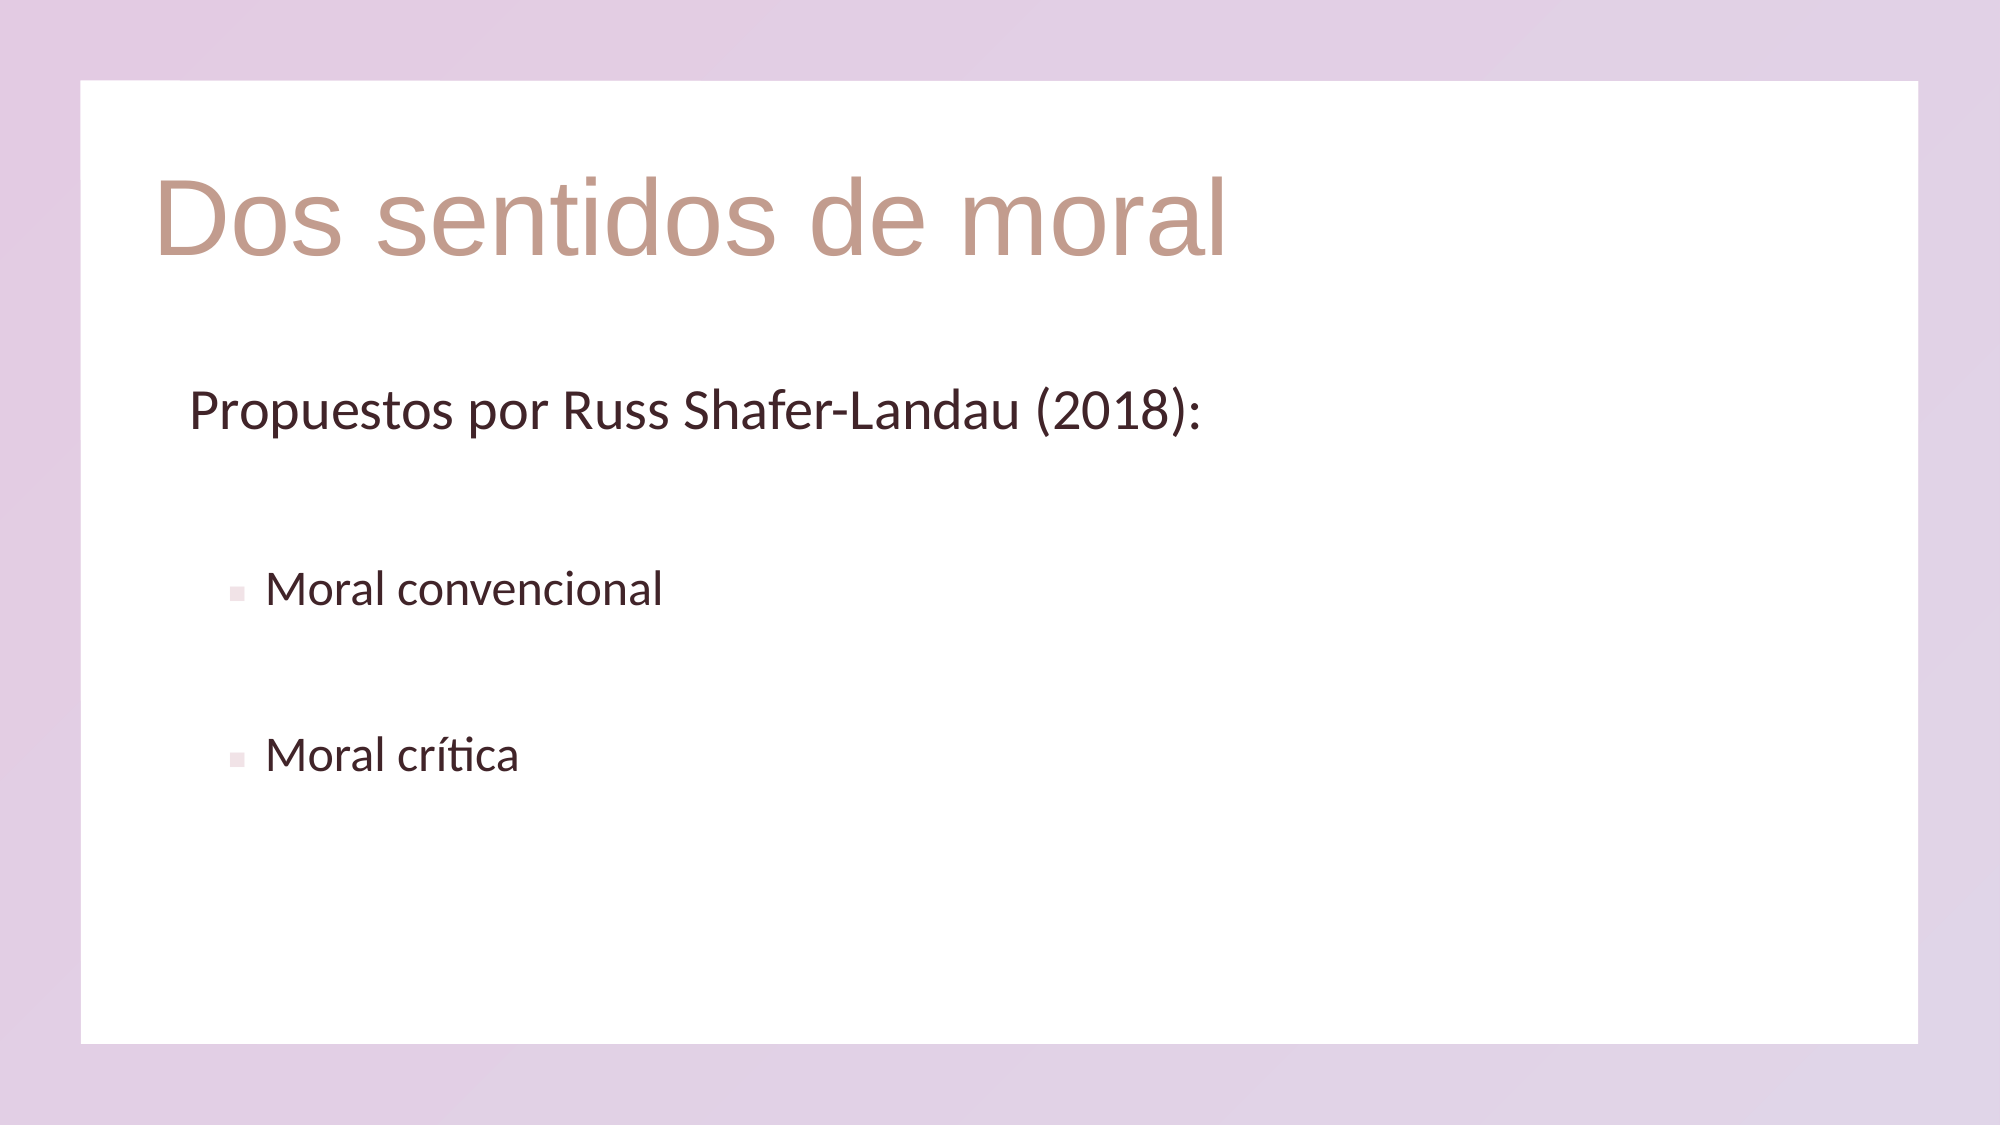

# Dos sentidos de moral
Propuestos por Russ Shafer-Landau (2018):

Moral convencional

Moral crítica